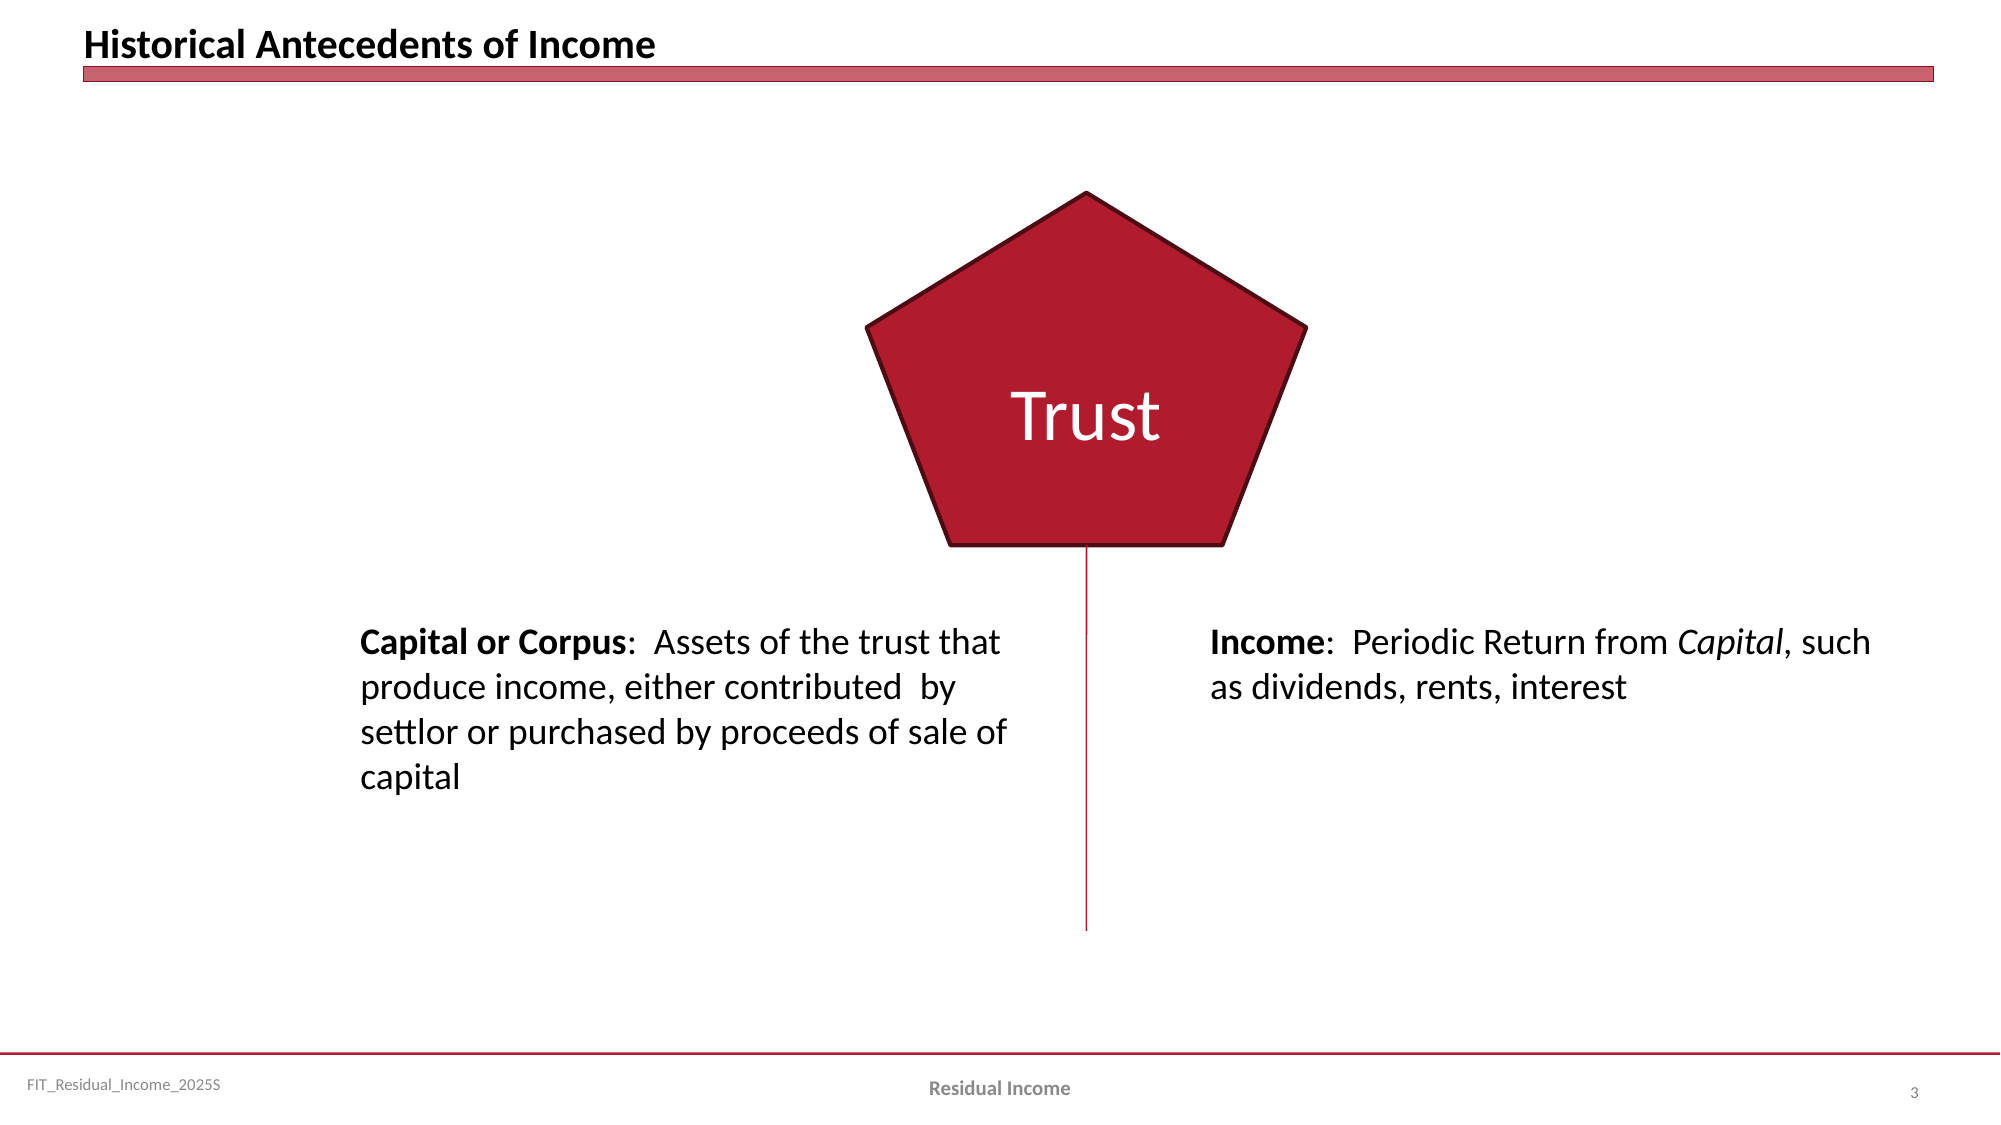

# Historical Antecedents of Income
Trust
Capital or Corpus:  Assets of the trust that produce income, either contributed  by settlor or purchased by proceeds of sale of capital
Income:  Periodic Return from Capital, such as dividends, rents, interest
Residual Income
3